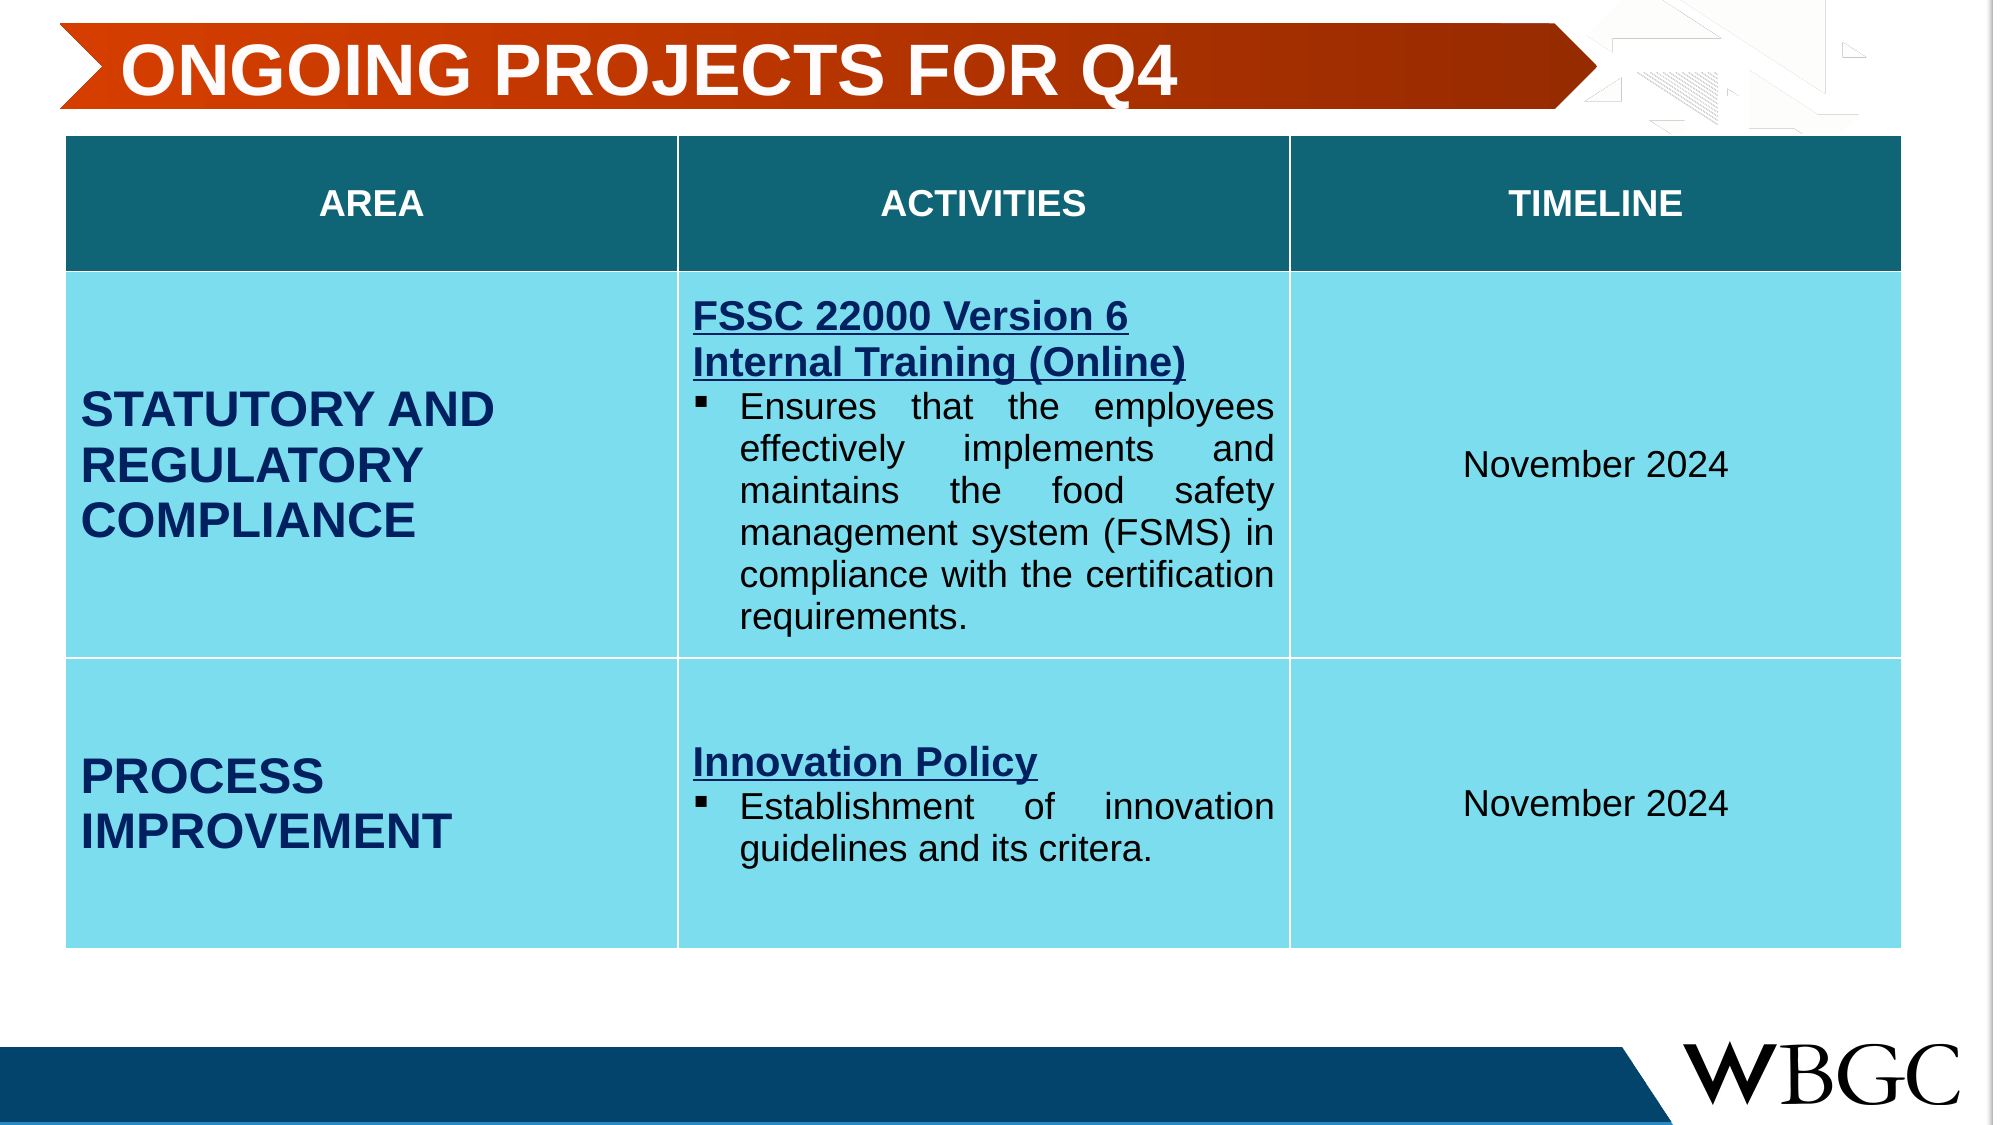

ONGOING PROJECTS FOR Q4

| AREA | ACTIVITIES | TIMELINE |
| --- | --- | --- |
| STATUTORY AND REGULATORY COMPLIANCE | FSSC 22000 Version 6 Internal Training (Online) Ensures that the employees effectively implements and maintains the food safety management system (FSMS) in compliance with the certification requirements. | November 2024 |
| PROCESS IMPROVEMENT | Innovation Policy Establishment of innovation guidelines and its critera. | November 2024 |